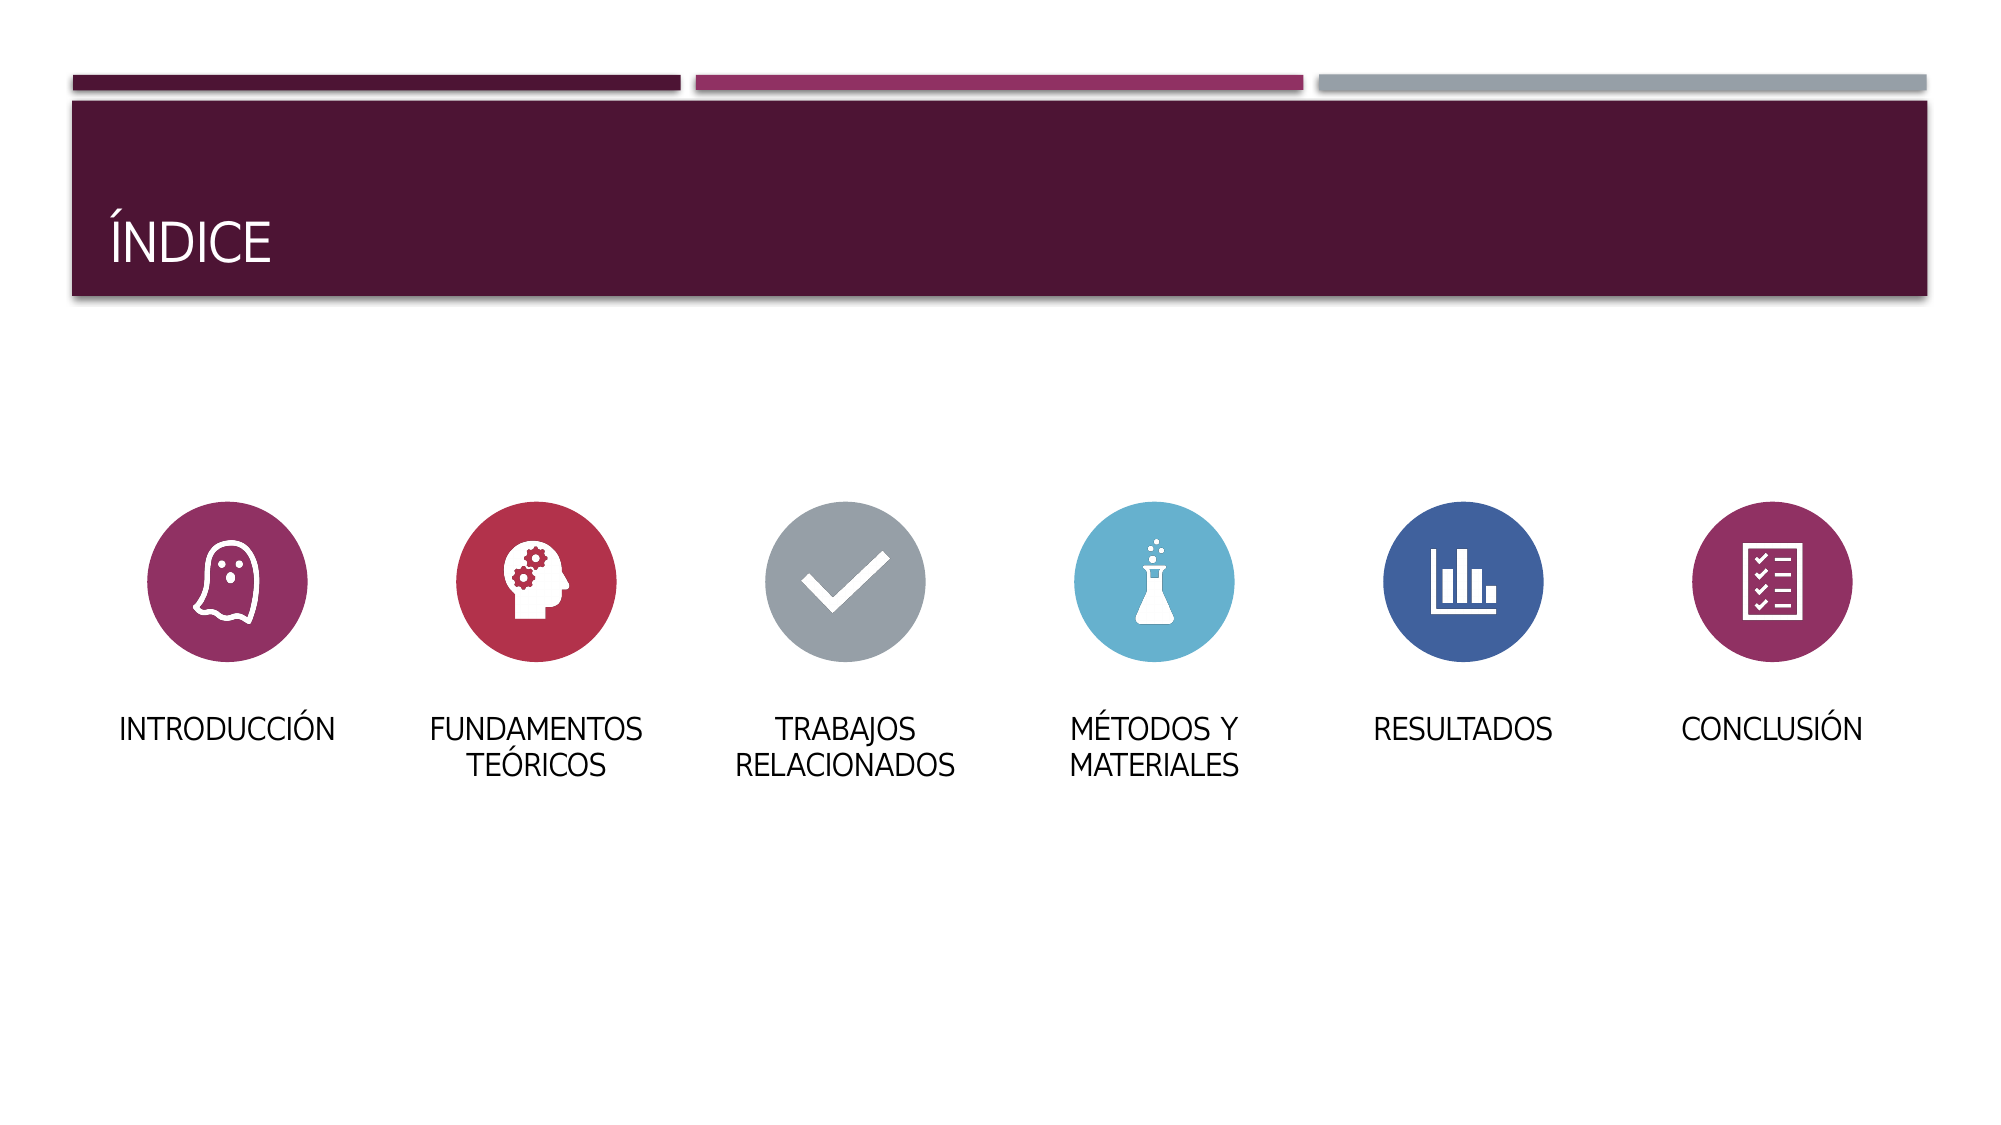

# Índice
Introducción
Fundamentos Teóricos
Trabajos relacionados
Métodos y materiales
Resultados
Conclusión